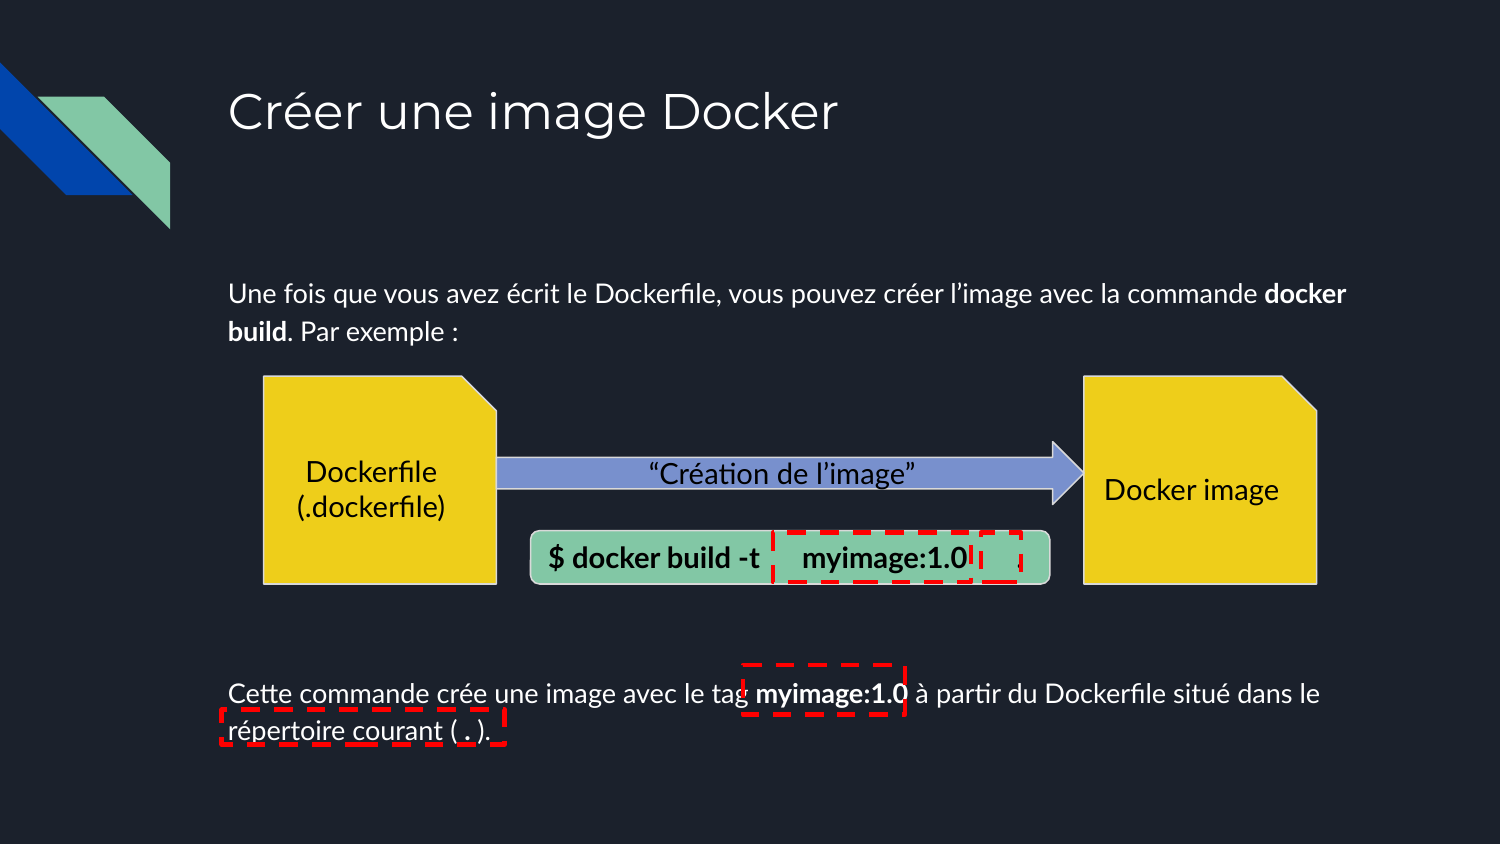

# Créer une image Docker
Une fois que vous avez écrit le Dockerfile, vous pouvez créer l’image avec la commande docker build. Par exemple :
Dockerfile
(.dockerfile)
Docker image
“Création de l’image”
$ docker build -t      myimage:1.0       .

Cette commande crée une image avec le tag myimage:1.0 à partir du Dockerfile situé dans le répertoire courant ( . ).